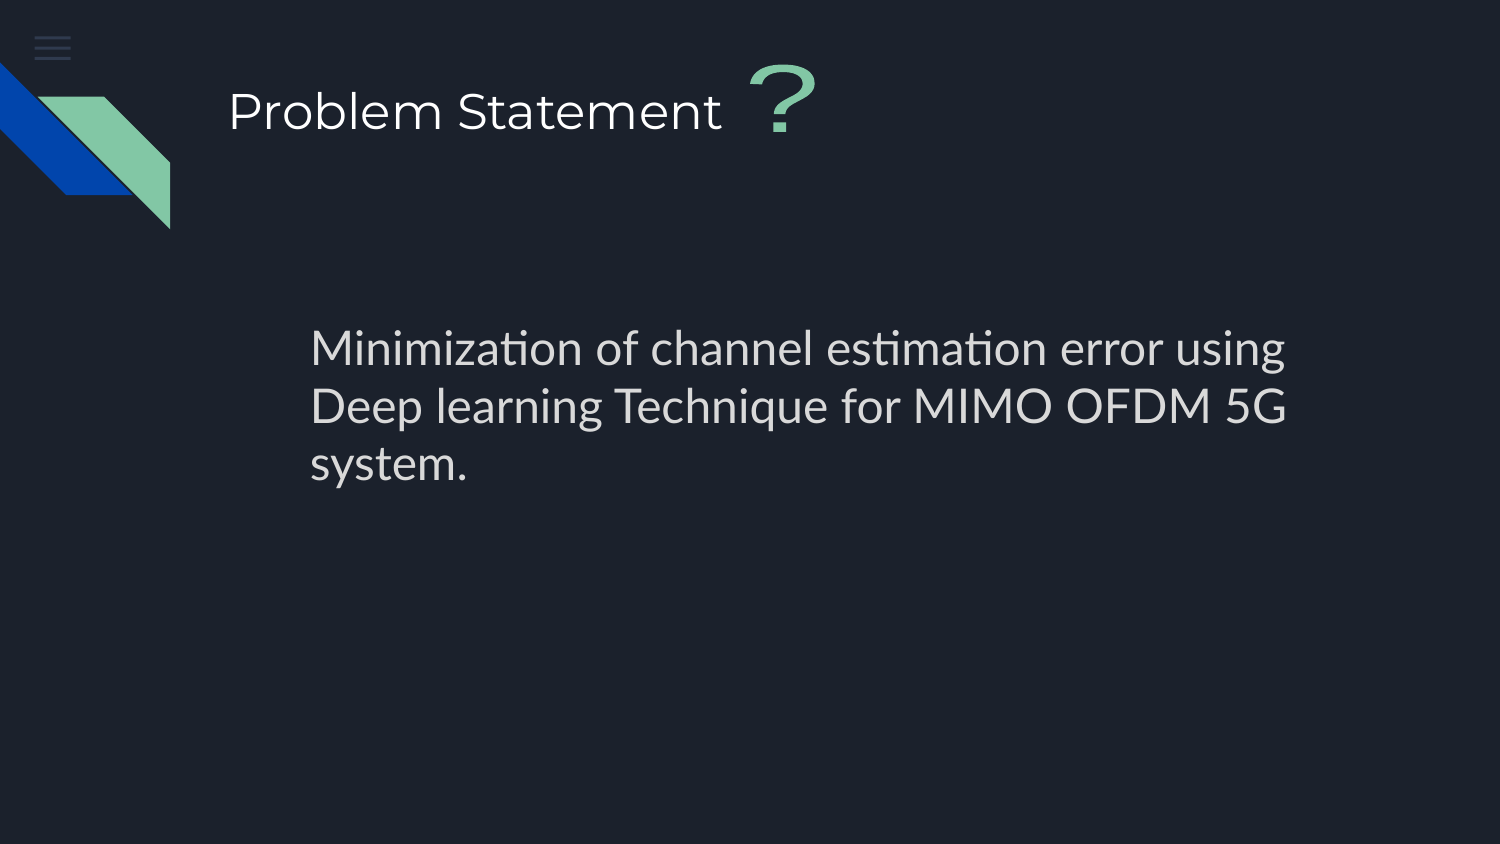

# Problem Statement
?
Minimization of channel estimation error using Deep learning Technique for MIMO OFDM 5G system.